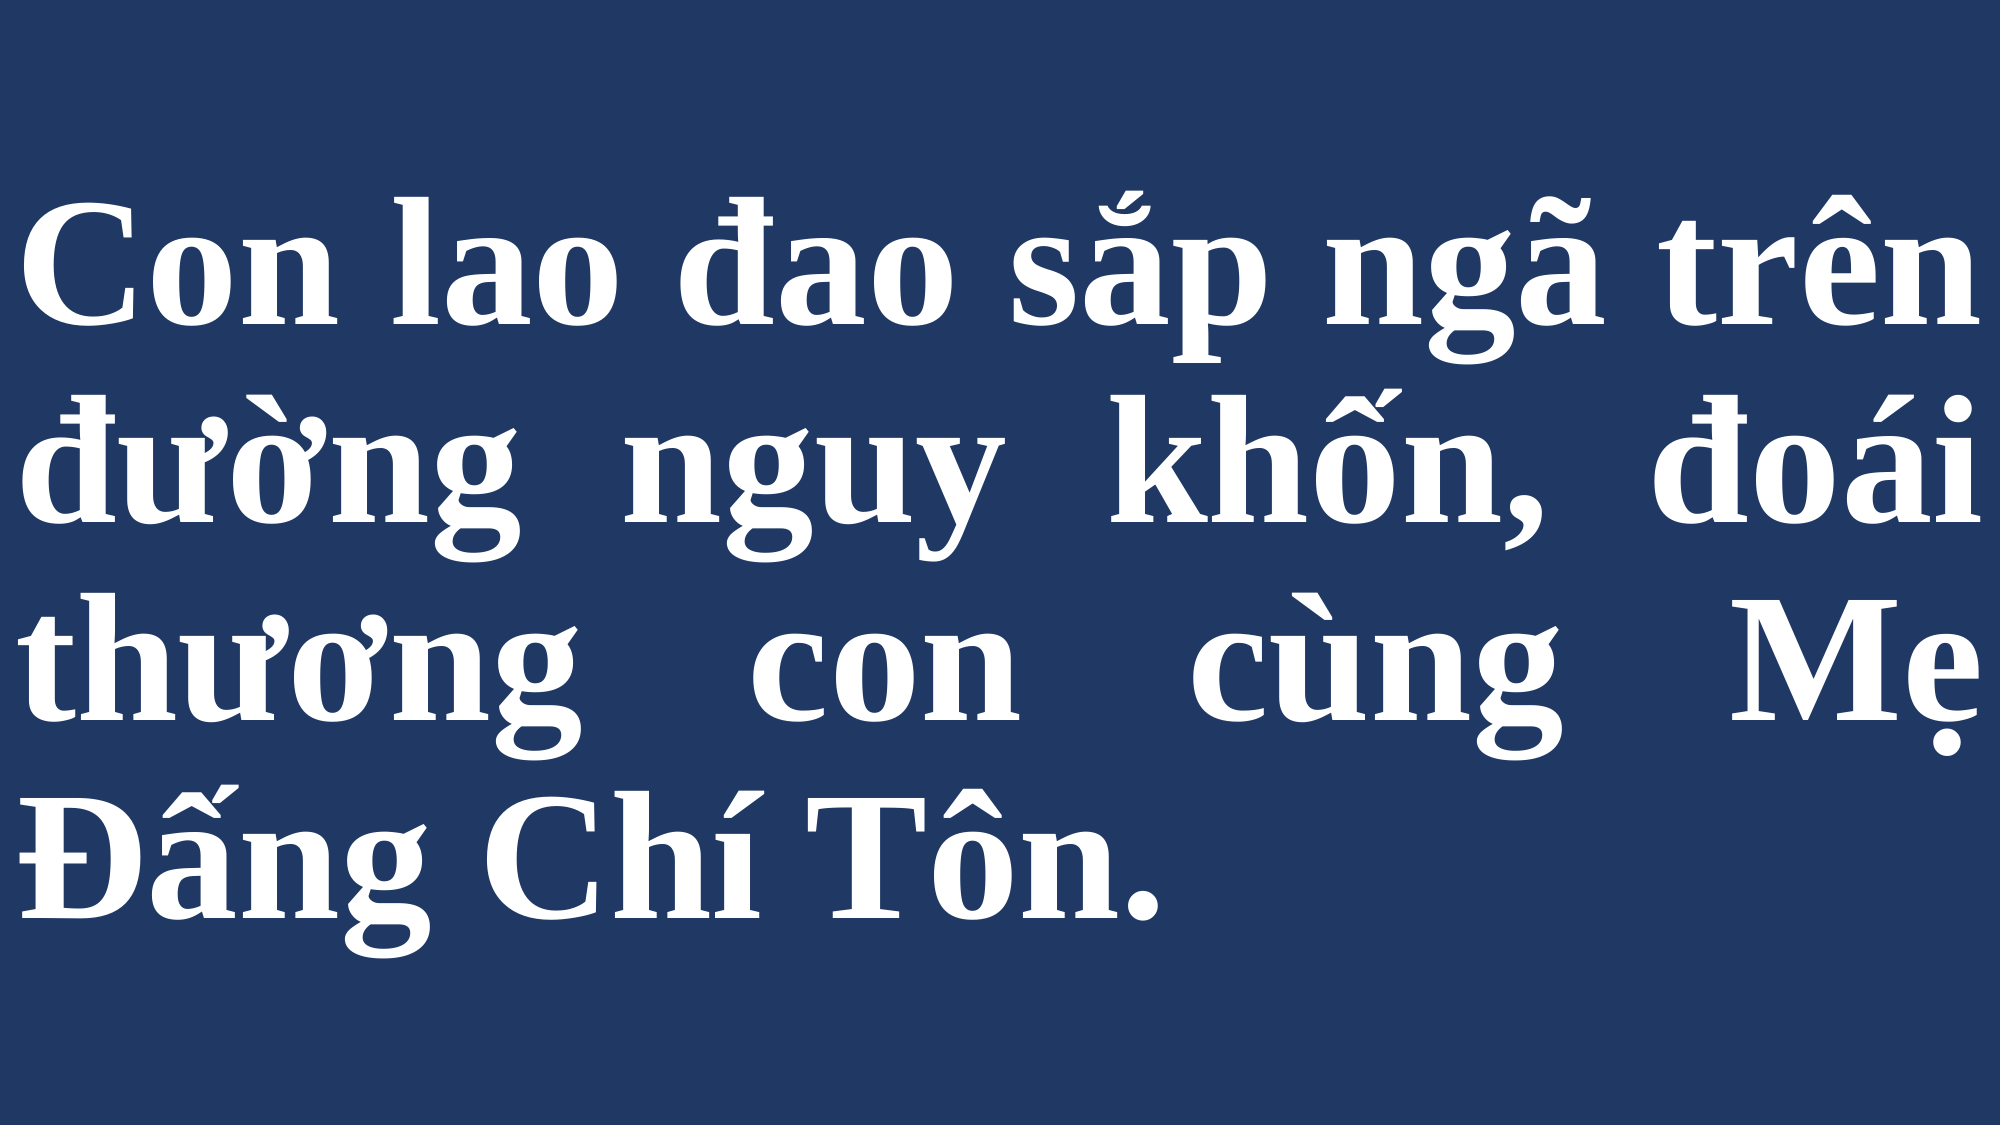

# Con lao đao sắp ngã trên đường nguy khốn, đoái thương con cùng Mẹ Đấng Chí Tôn.